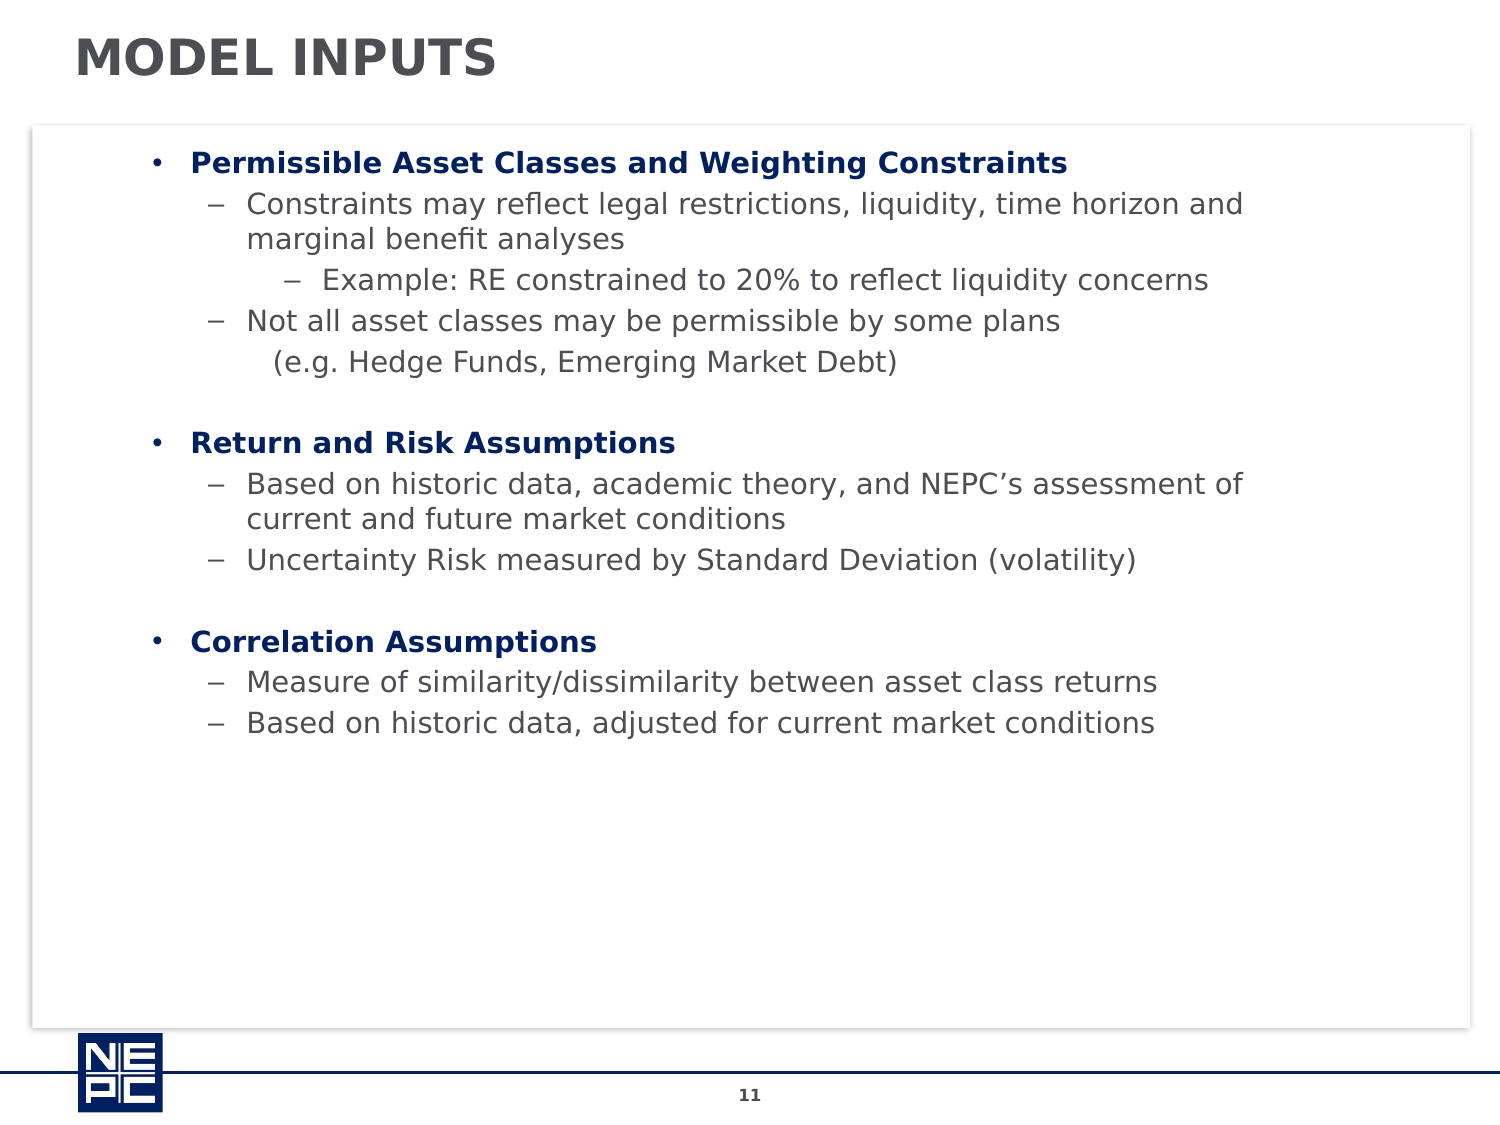

# Model Inputs
Permissible Asset Classes and Weighting Constraints
Constraints may reflect legal restrictions, liquidity, time horizon and marginal benefit analyses
Example: RE constrained to 20% to reflect liquidity concerns
Not all asset classes may be permissible by some plans
   (e.g. Hedge Funds, Emerging Market Debt)

Return and Risk Assumptions
Based on historic data, academic theory, and NEPC’s assessment of current and future market conditions
Uncertainty Risk measured by Standard Deviation (volatility)

Correlation Assumptions
Measure of similarity/dissimilarity between asset class returns
Based on historic data, adjusted for current market conditions
11